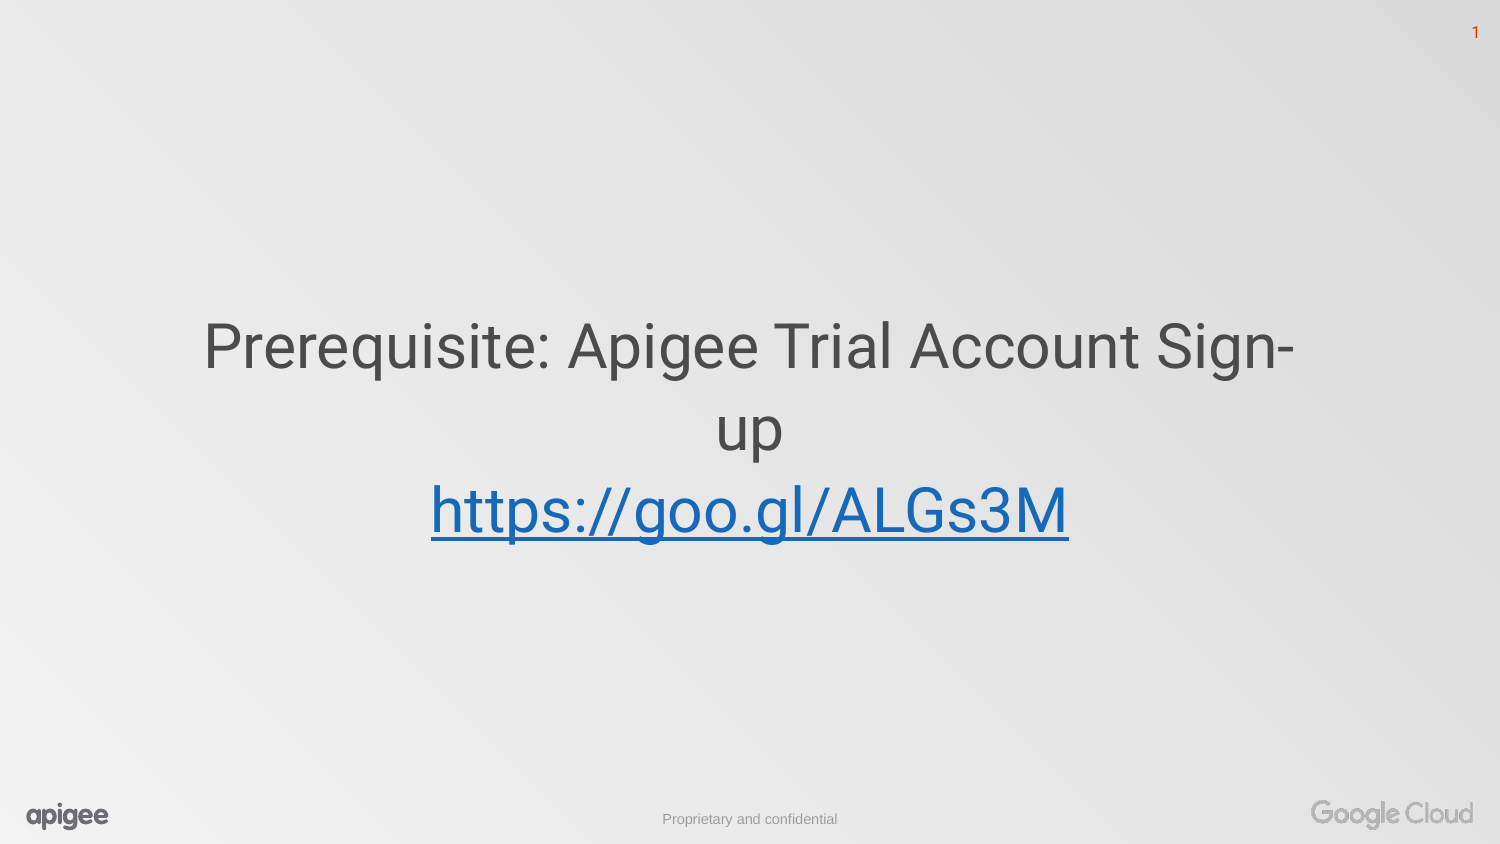

# Prerequisite: Apigee Trial Account Sign-up
https://goo.gl/ALGs3M